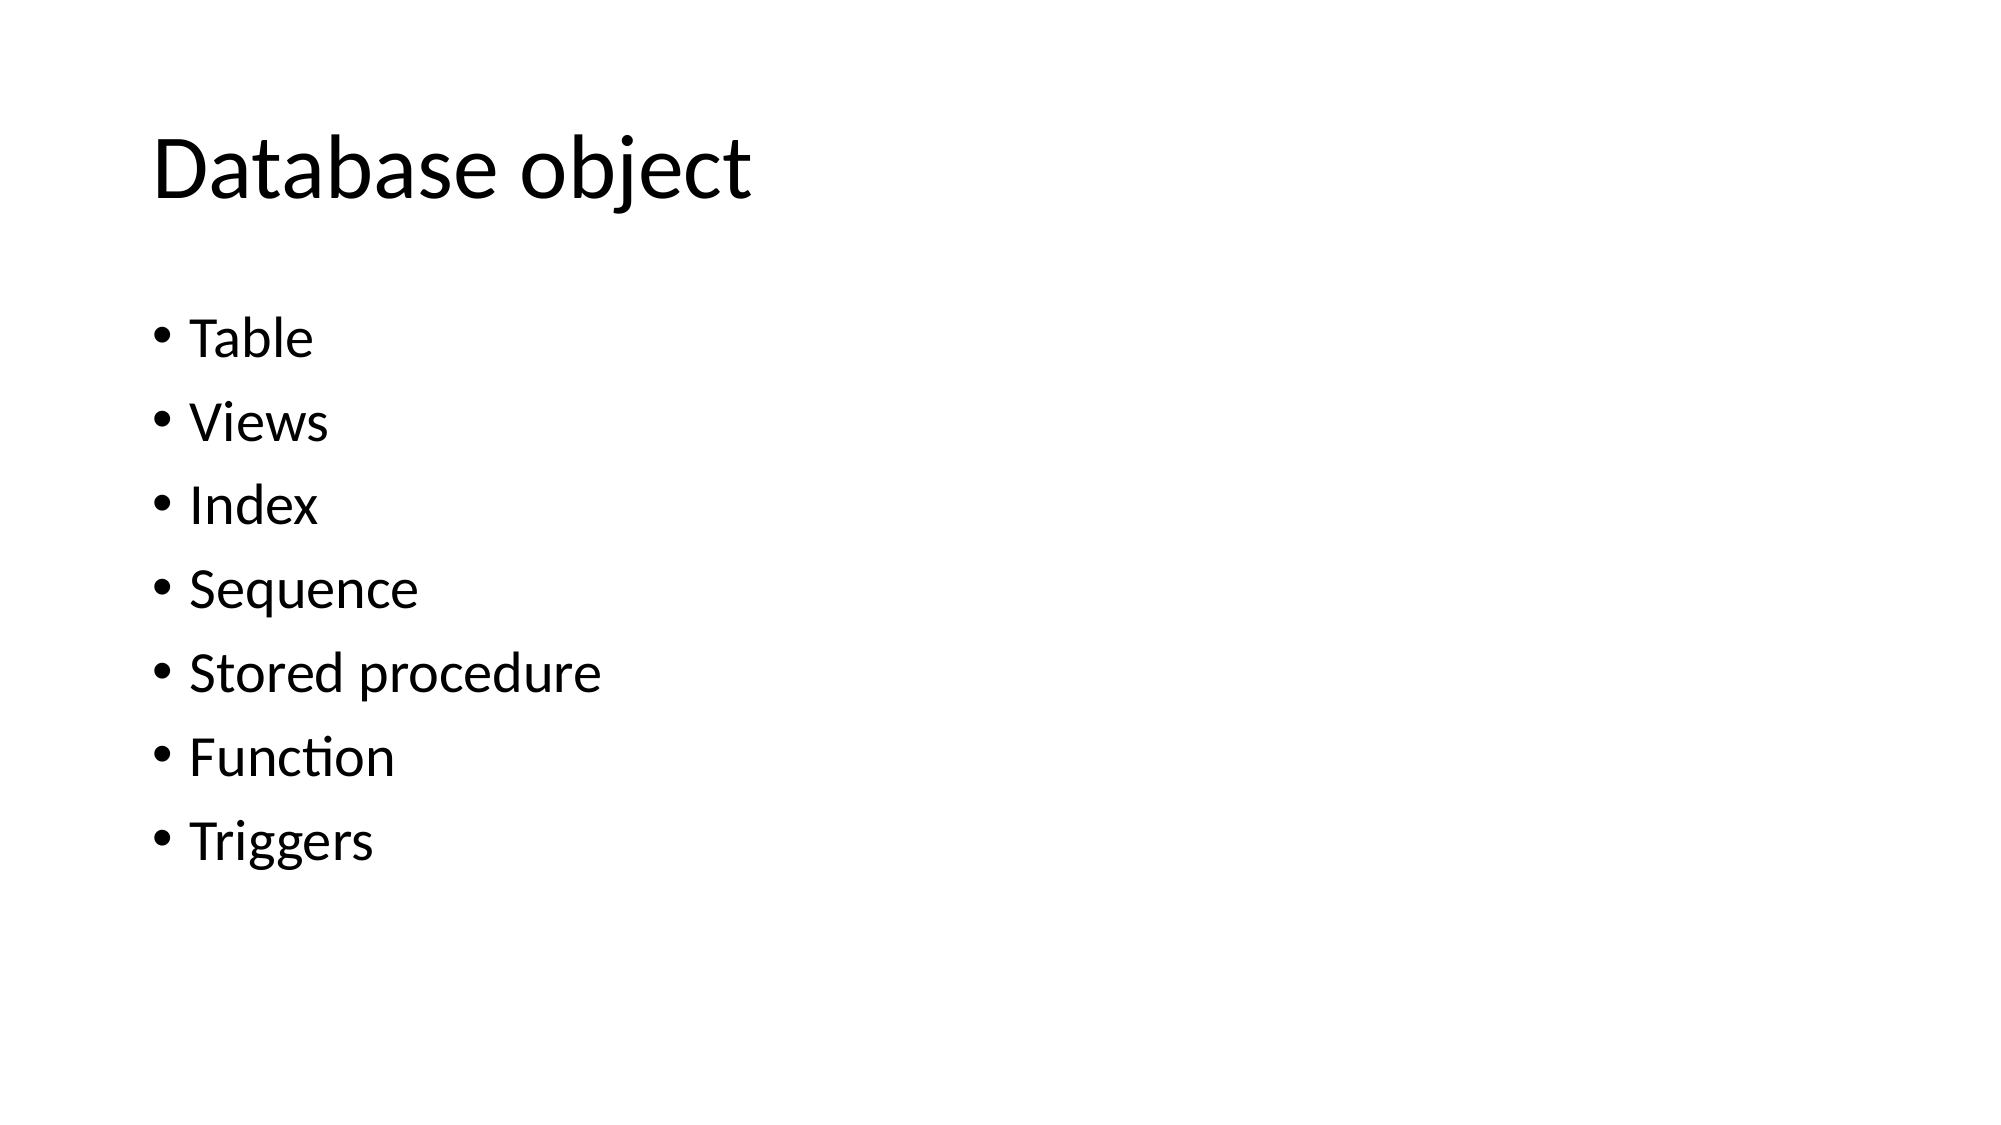

# Database object
Table
Views
Index
Sequence
Stored procedure
Function
Triggers